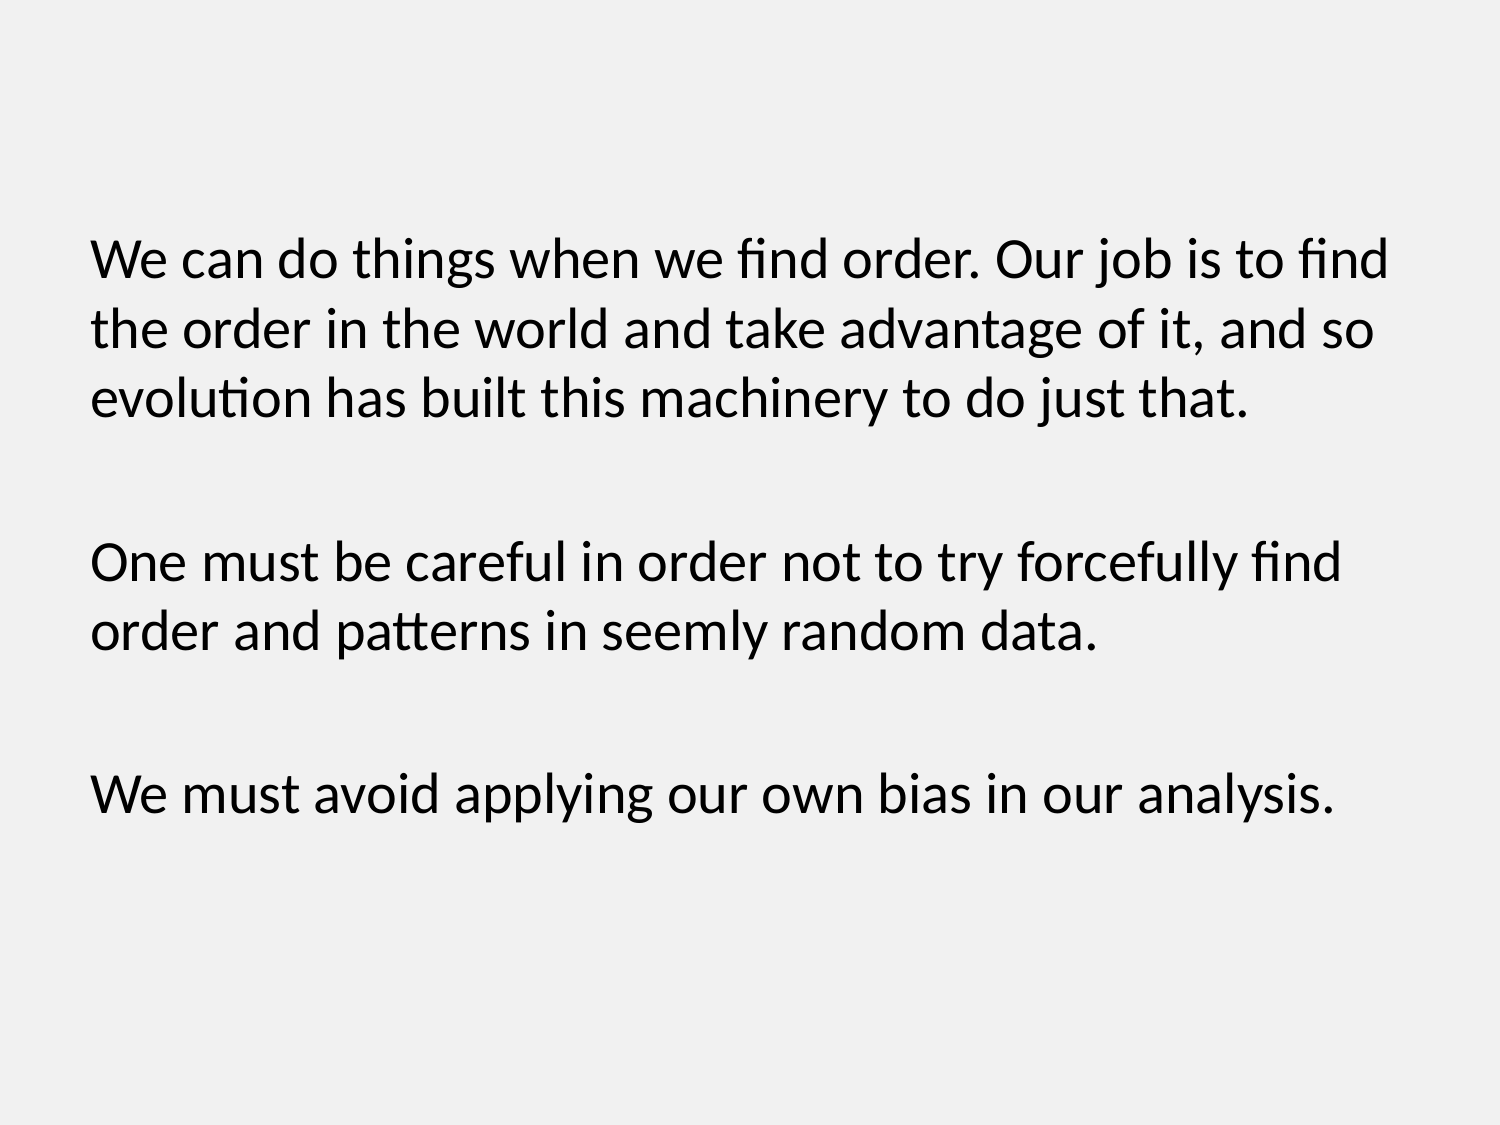

We can do things when we find order. Our job is to find the order in the world and take advantage of it, and so evolution has built this machinery to do just that.

One must be careful in order not to try forcefully find order and patterns in seemly random data.

We must avoid applying our own bias in our analysis.